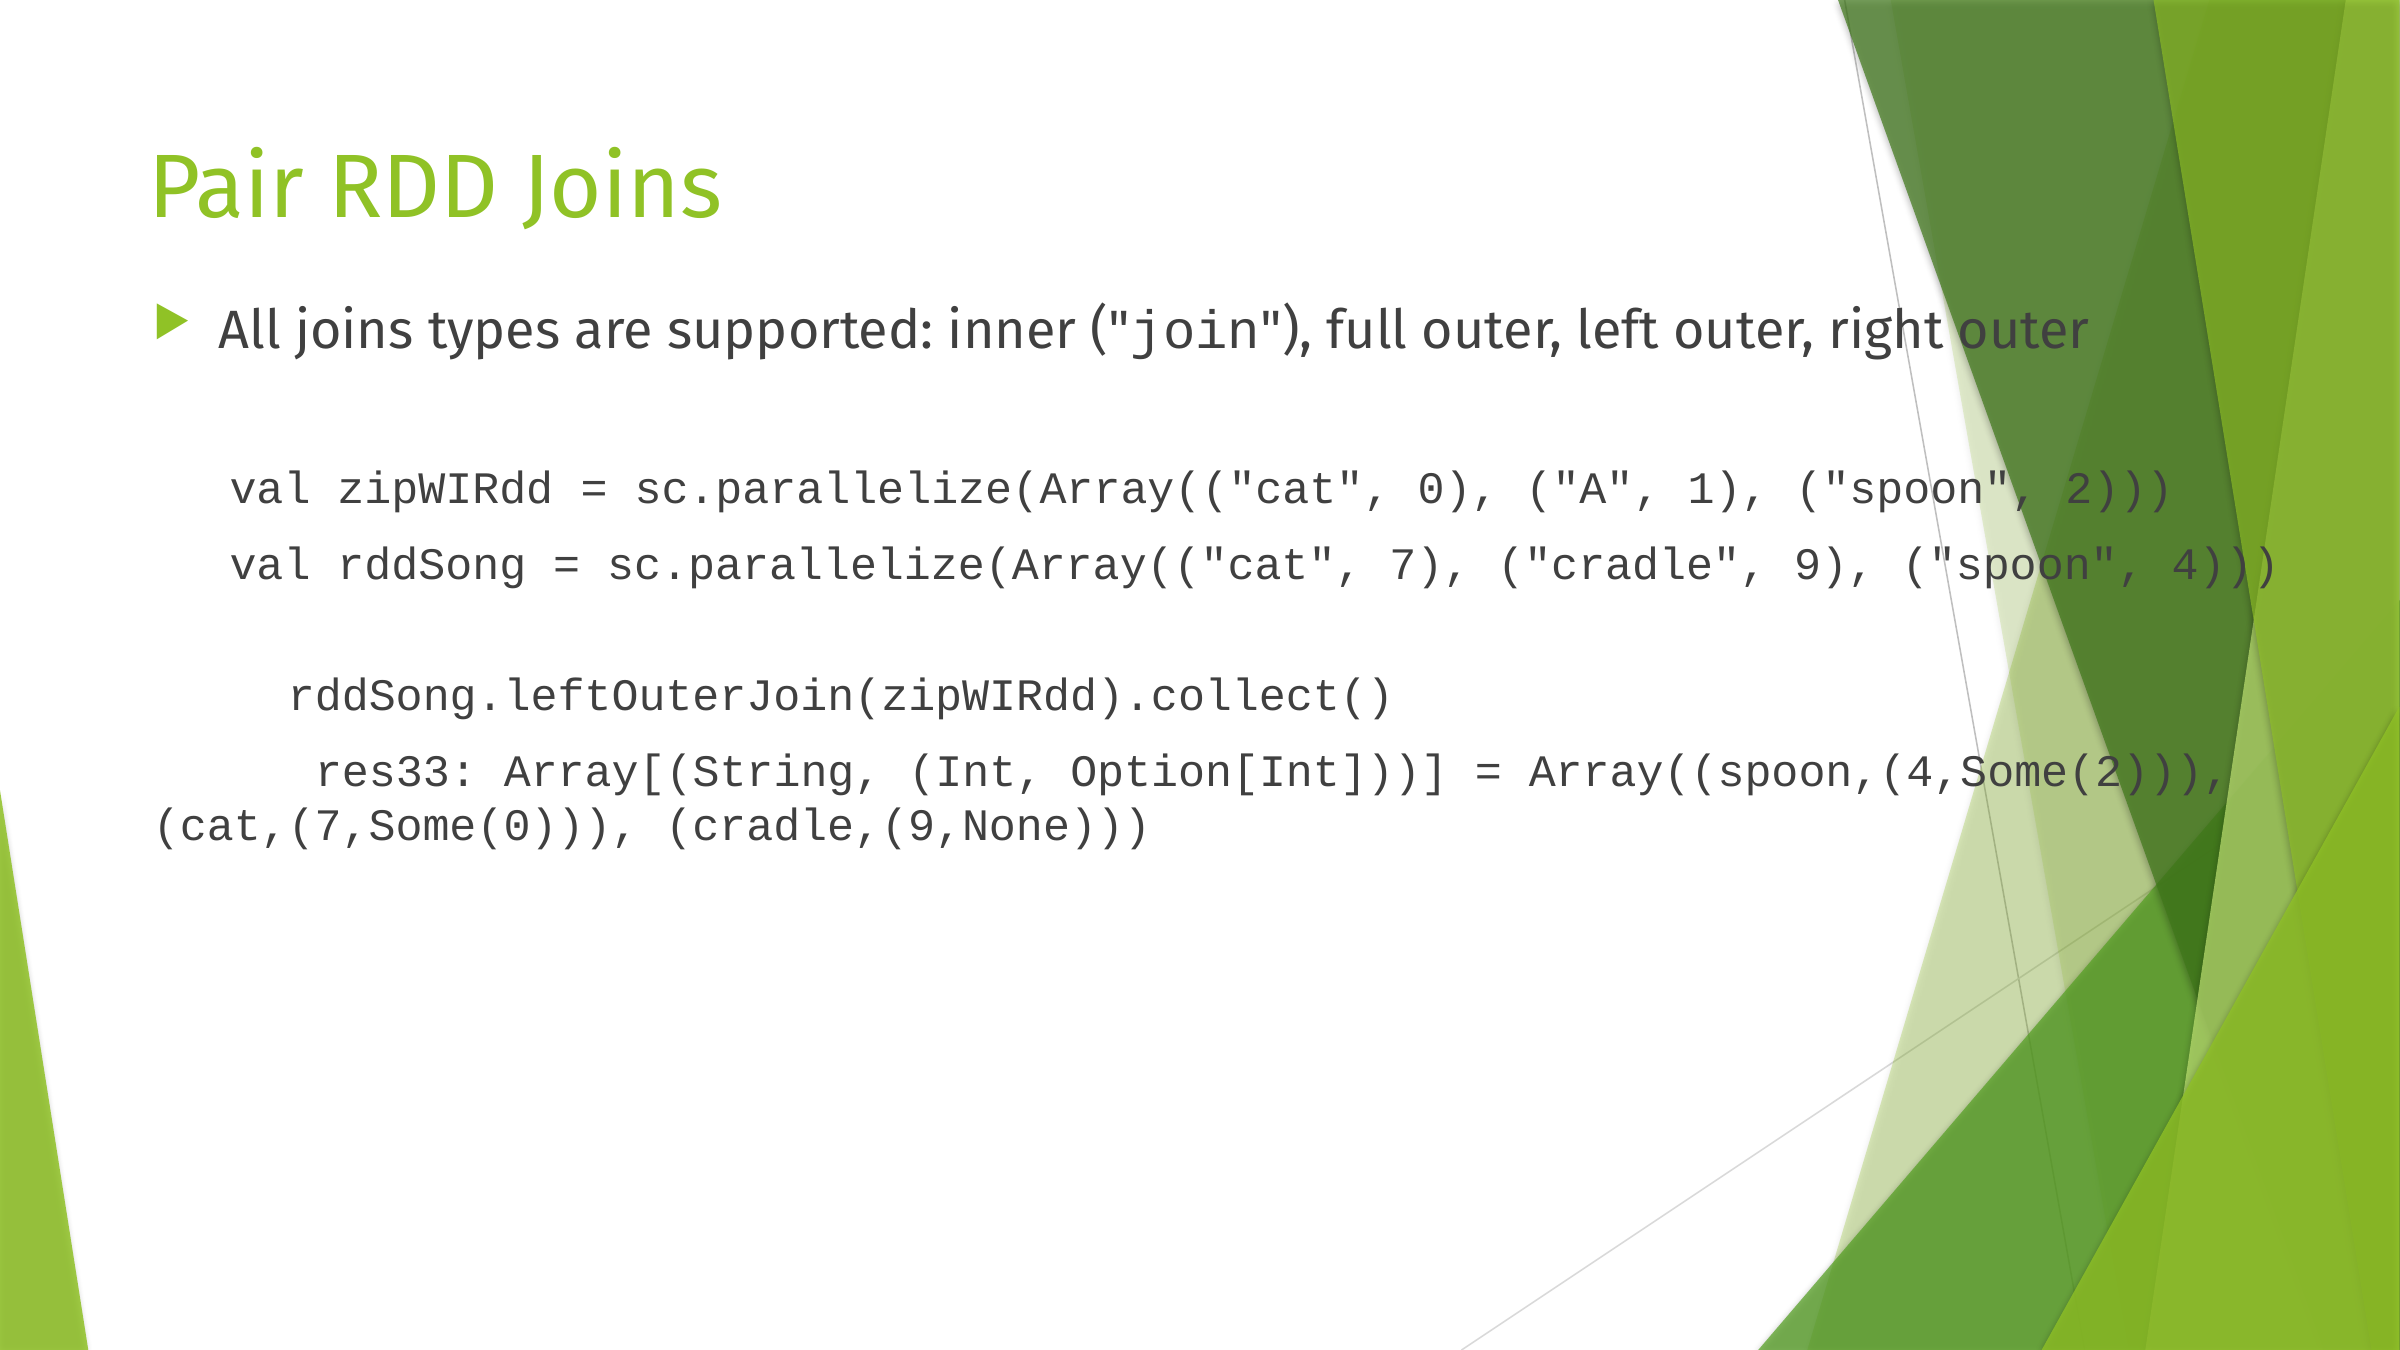

# Pair RDD Joins
All joins types are supported: inner ("join"), full outer, left outer, right outer

val zipWIRdd = sc.parallelize(Array(("cat", 0), ("A", 1), ("spoon", 2)))
val rddSong = sc.parallelize(Array(("cat", 7), ("cradle", 9), ("spoon", 4)))
	rddSong.leftOuterJoin(zipWIRdd).collect()
	 res33: Array[(String, (Int, Option[Int]))] = Array((spoon,(4,Some(2))), (cat,(7,Some(0))), (cradle,(9,None)))